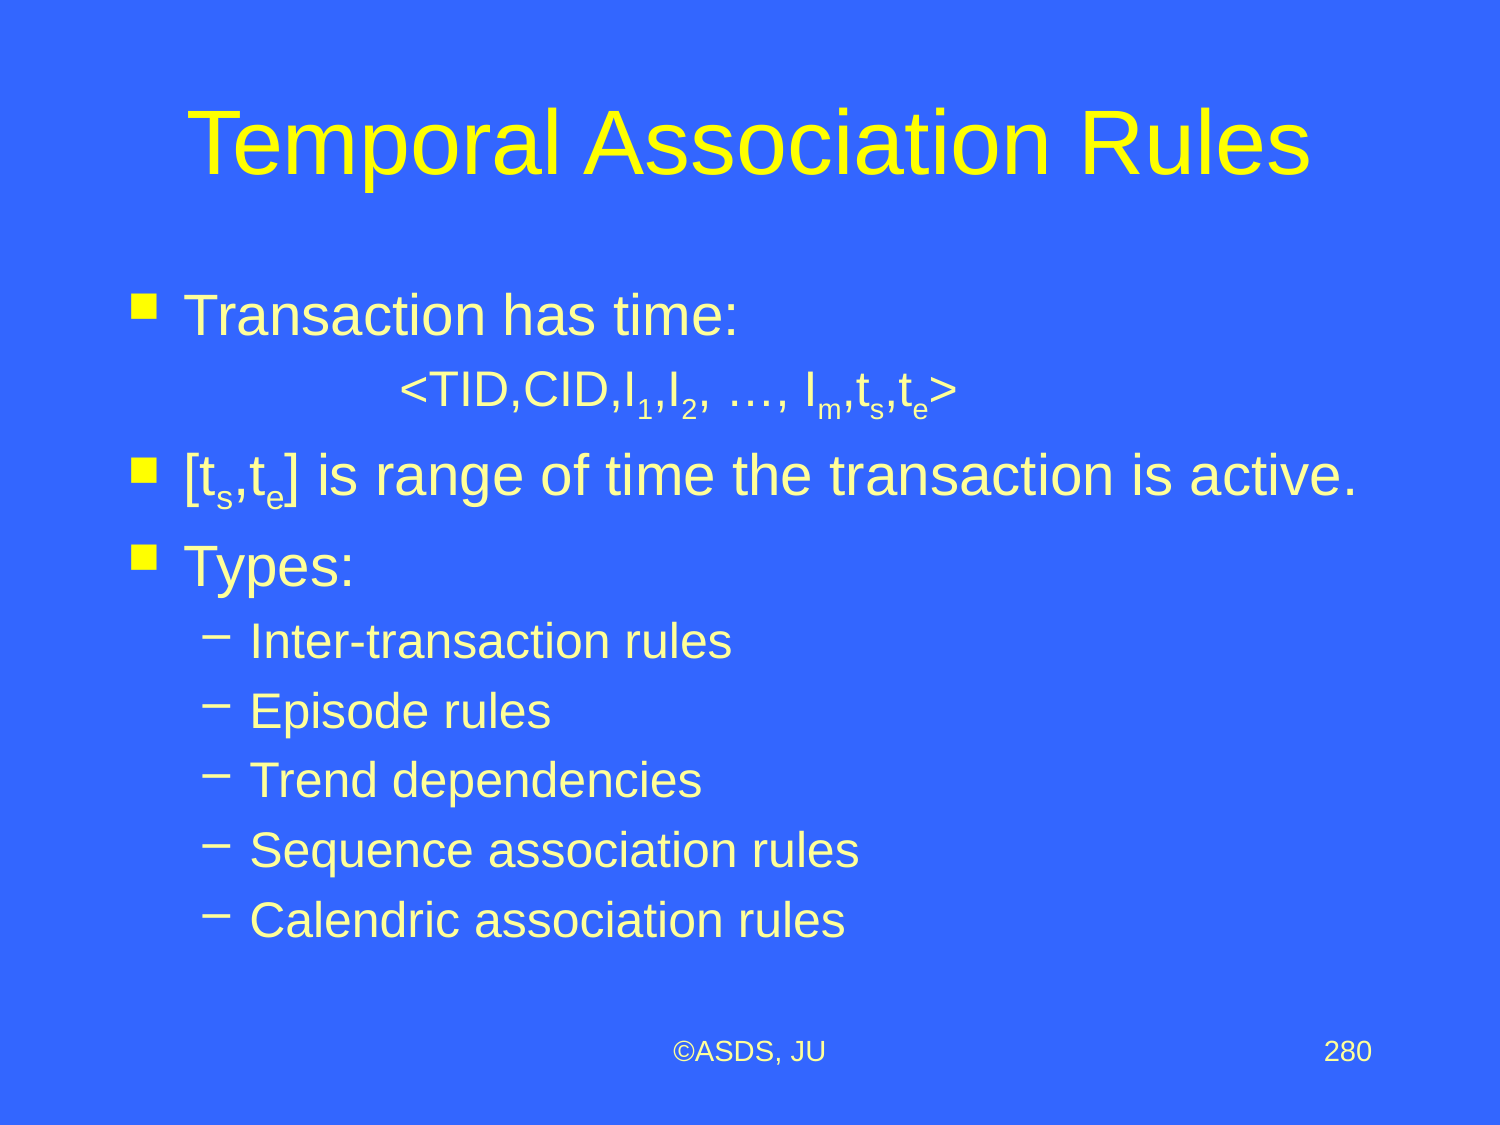

# Temporal Association Rules
Transaction has time:
		<TID,CID,I1,I2, …, Im,ts,te>
[ts,te] is range of time the transaction is active.
Types:
Inter-transaction rules
Episode rules
Trend dependencies
Sequence association rules
Calendric association rules
©ASDS, JU
280